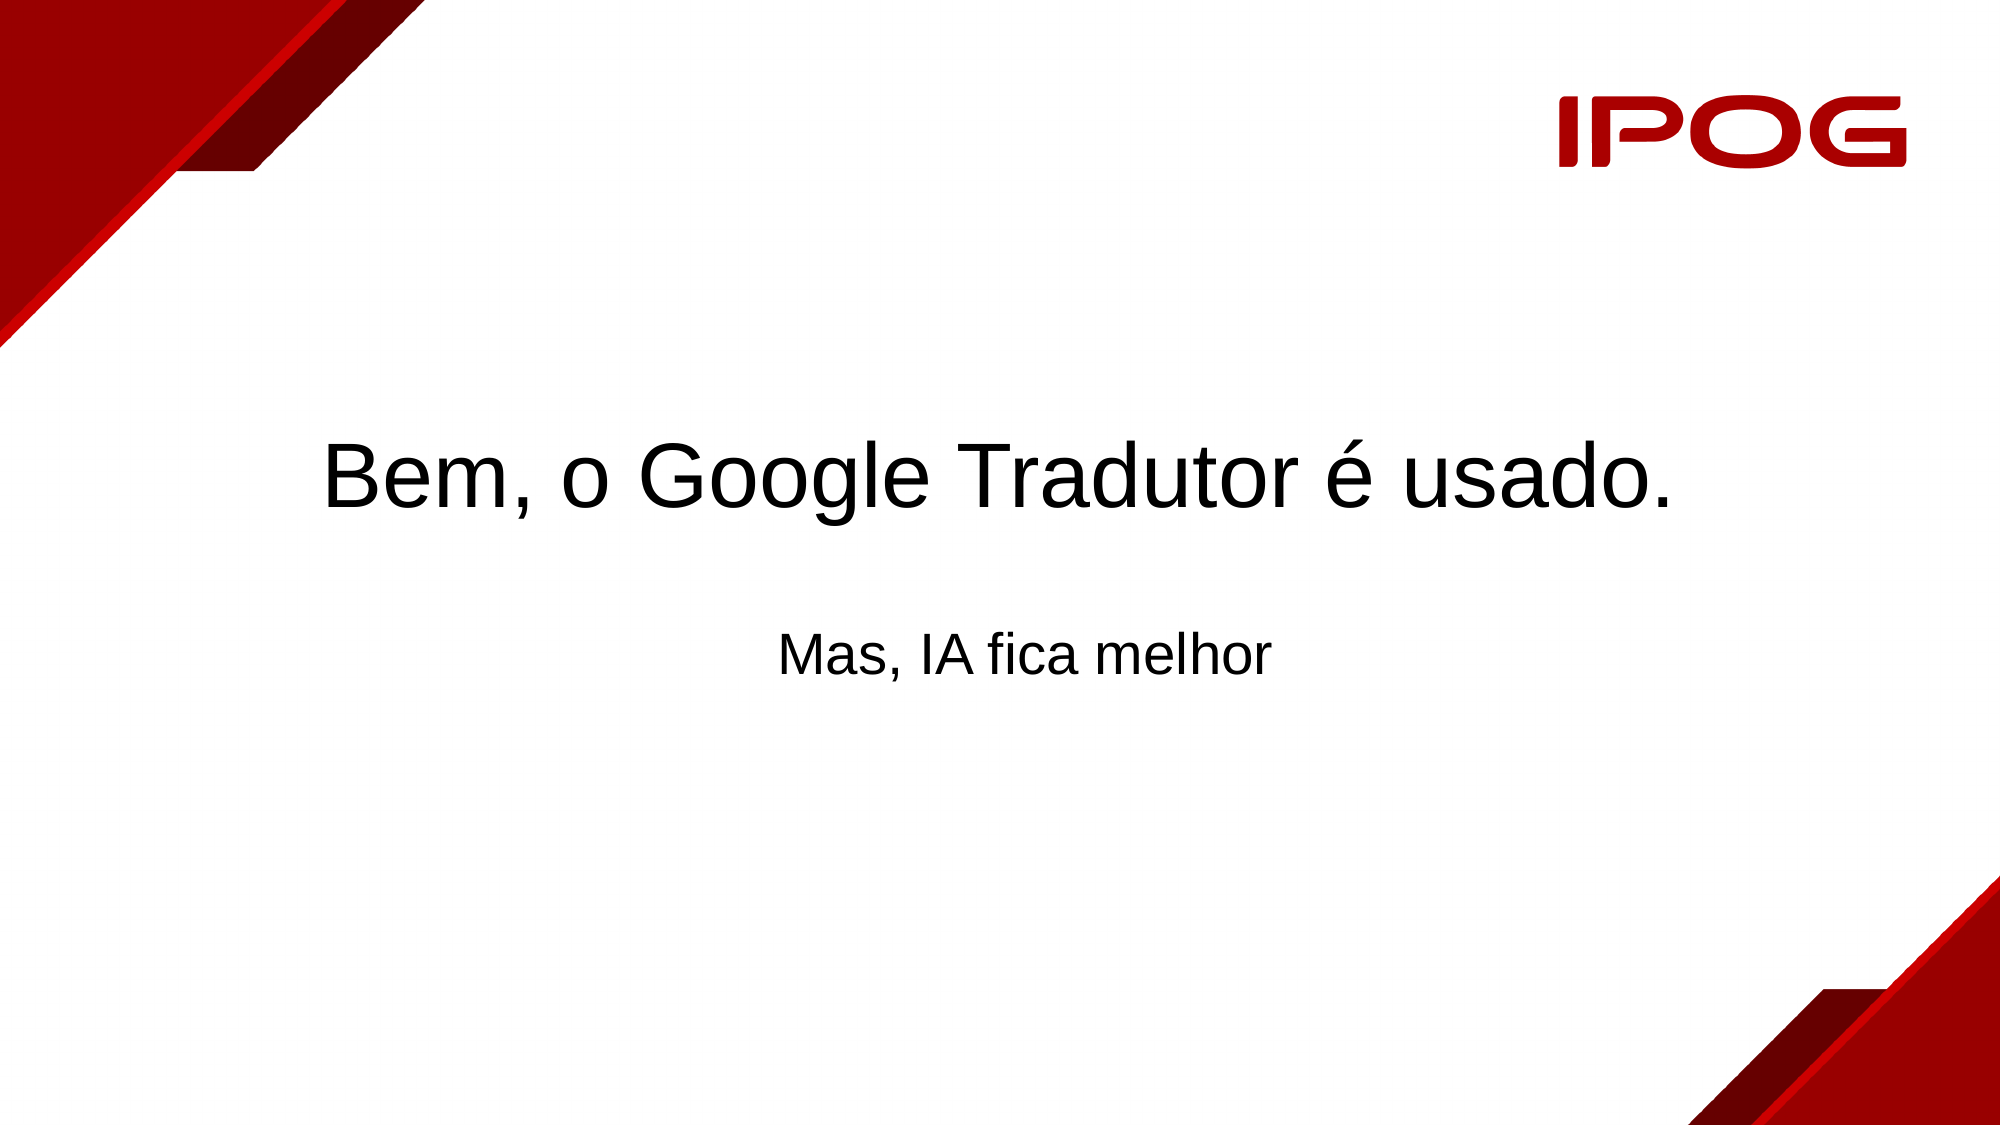

# Bem, o Google Tradutor é usado.
Mas, IA fica melhor